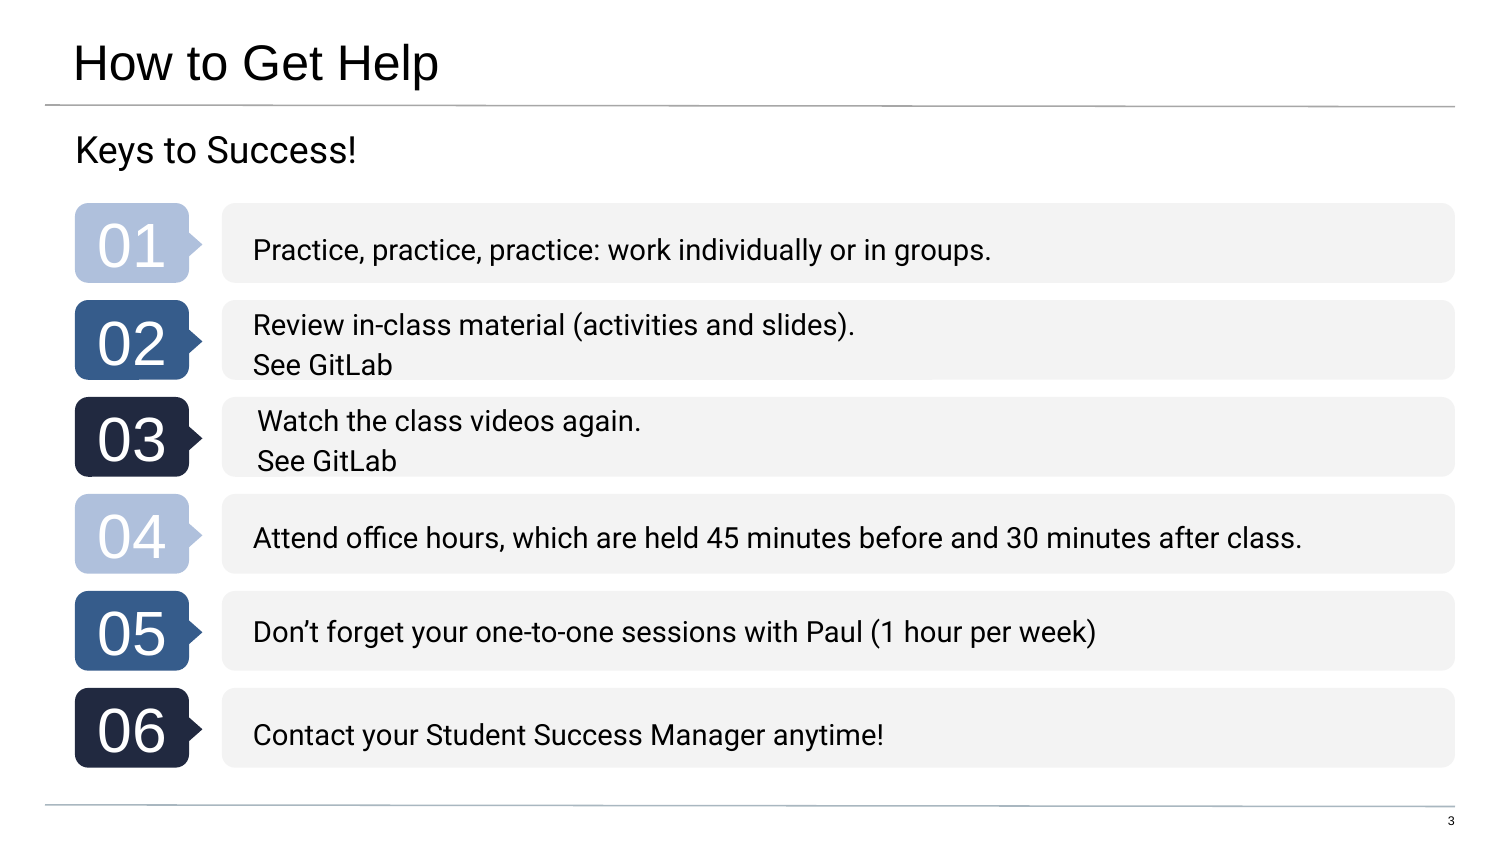

# How to Get Help
Keys to Success!
Practice, practice, practice: work individually or in groups.
Review in-class material (activities and slides).
See GitLab
Watch the class videos again.
See GitLab
Attend office hours, which are held 45 minutes before and 30 minutes after class.

Don’t forget your one-to-one sessions with Paul (1 hour per week)

Contact your Student Success Manager anytime!